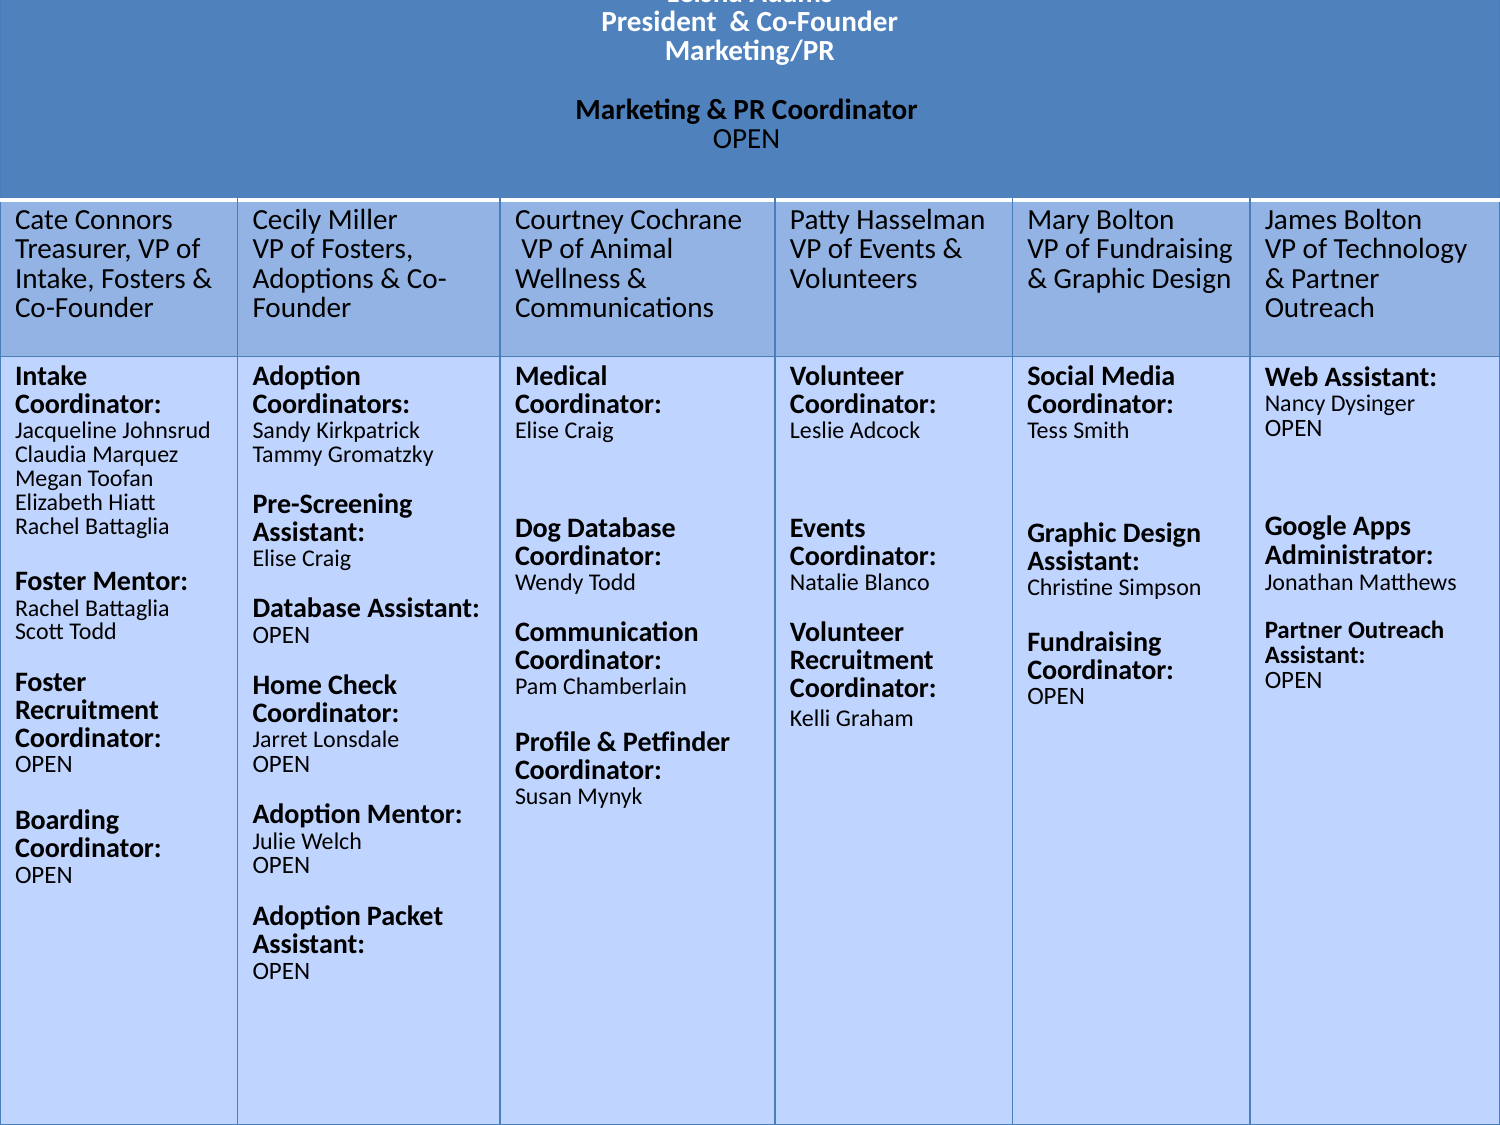

| Leisha Adams President & Co-Founder Marketing/PR Marketing & PR Coordinator OPEN |  |  |  |  |  |
| --- | --- | --- | --- | --- | --- |
| Cate Connors Treasurer, VP of Intake, Fosters & Co-Founder | Cecily Miller VP of Fosters, Adoptions & Co-Founder | Courtney Cochrane VP of Animal Wellness & Communications | Patty Hasselman VP of Events & Volunteers | Mary Bolton VP of Fundraising & Graphic Design | James Bolton VP of Technology & Partner Outreach |
| Intake Coordinator: Jacqueline Johnsrud Claudia Marquez Megan Toofan Elizabeth Hiatt Rachel Battaglia Foster Mentor: Rachel Battaglia Scott Todd Foster Recruitment Coordinator: OPEN Boarding Coordinator: OPEN | Adoption Coordinators: Sandy Kirkpatrick Tammy Gromatzky Pre-Screening Assistant: Elise Craig Database Assistant: OPEN Home Check Coordinator: Jarret Lonsdale OPEN Adoption Mentor: Julie Welch OPEN Adoption Packet Assistant: OPEN | Medical Coordinator: Elise Craig Dog Database Coordinator: Wendy Todd Communication Coordinator: Pam Chamberlain Profile & Petfinder Coordinator: Susan Mynyk | Volunteer Coordinator: Leslie Adcock Events Coordinator: Natalie Blanco Volunteer Recruitment Coordinator: Kelli Graham | Social Media Coordinator: Tess Smith Graphic Design Assistant: Christine Simpson Fundraising Coordinator: OPEN | Web Assistant: Nancy Dysinger OPEN Google Apps Administrator: Jonathan Matthews Partner Outreach Assistant: OPEN |